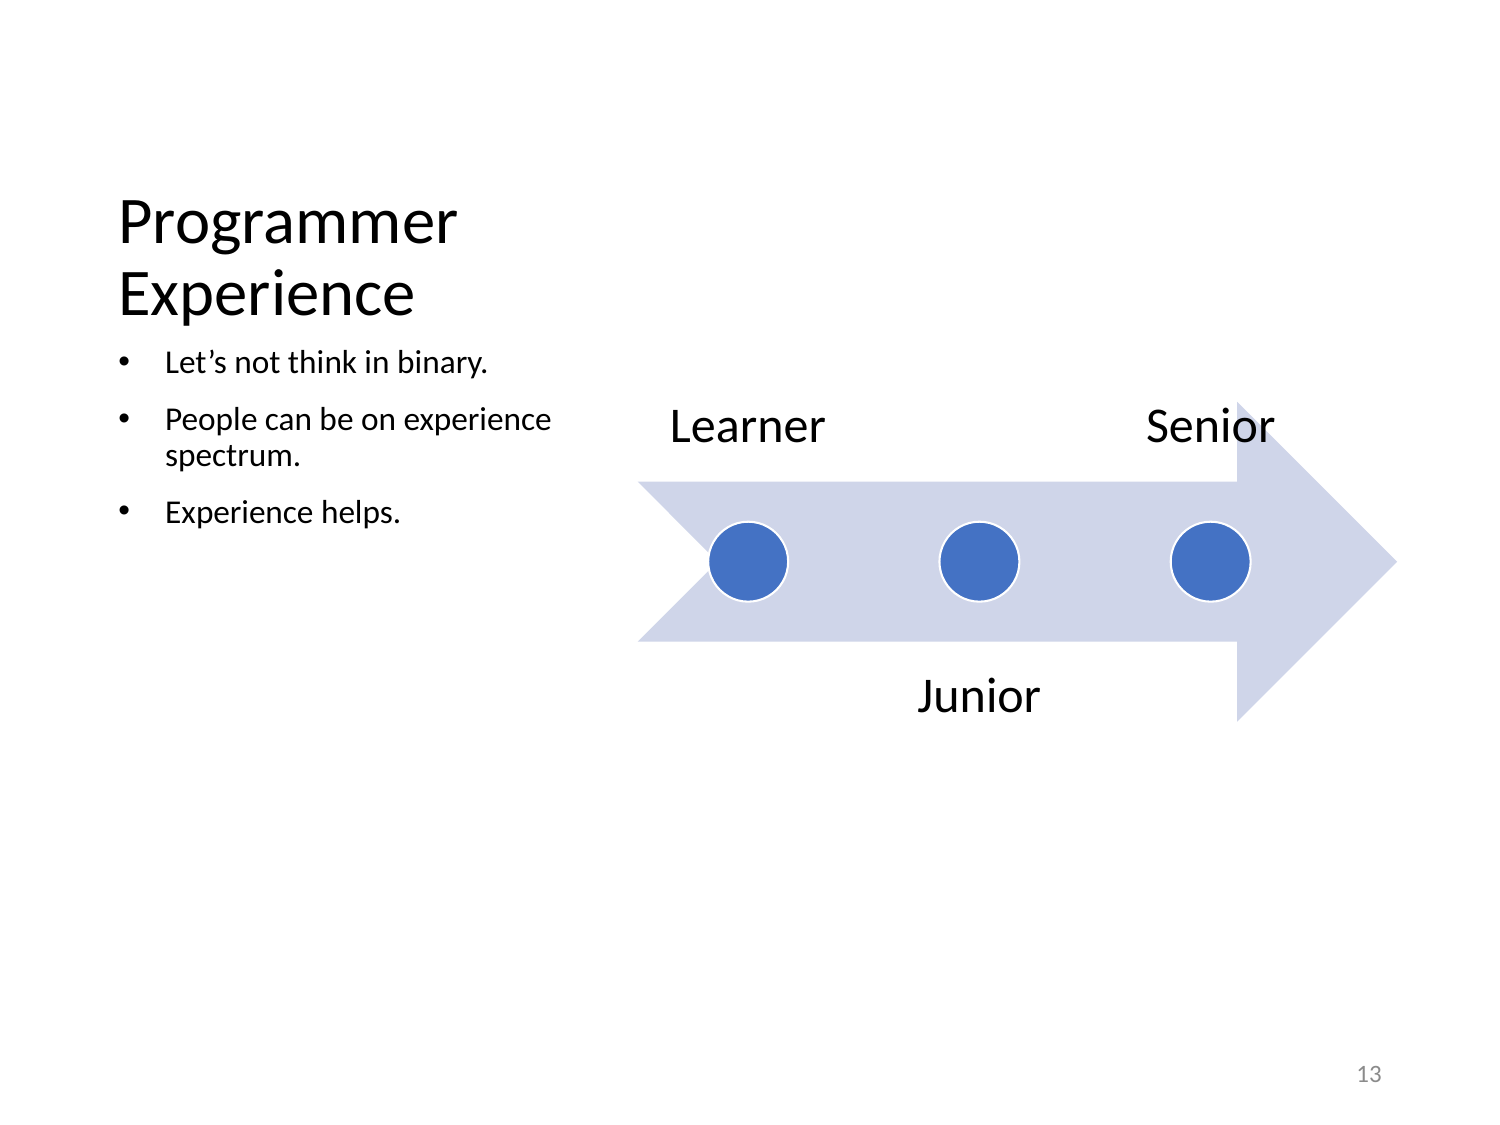

# Programmer Experience
Learner
Junior
Senior
Let’s not think in binary.
People can be on experience spectrum.
Experience helps.
13